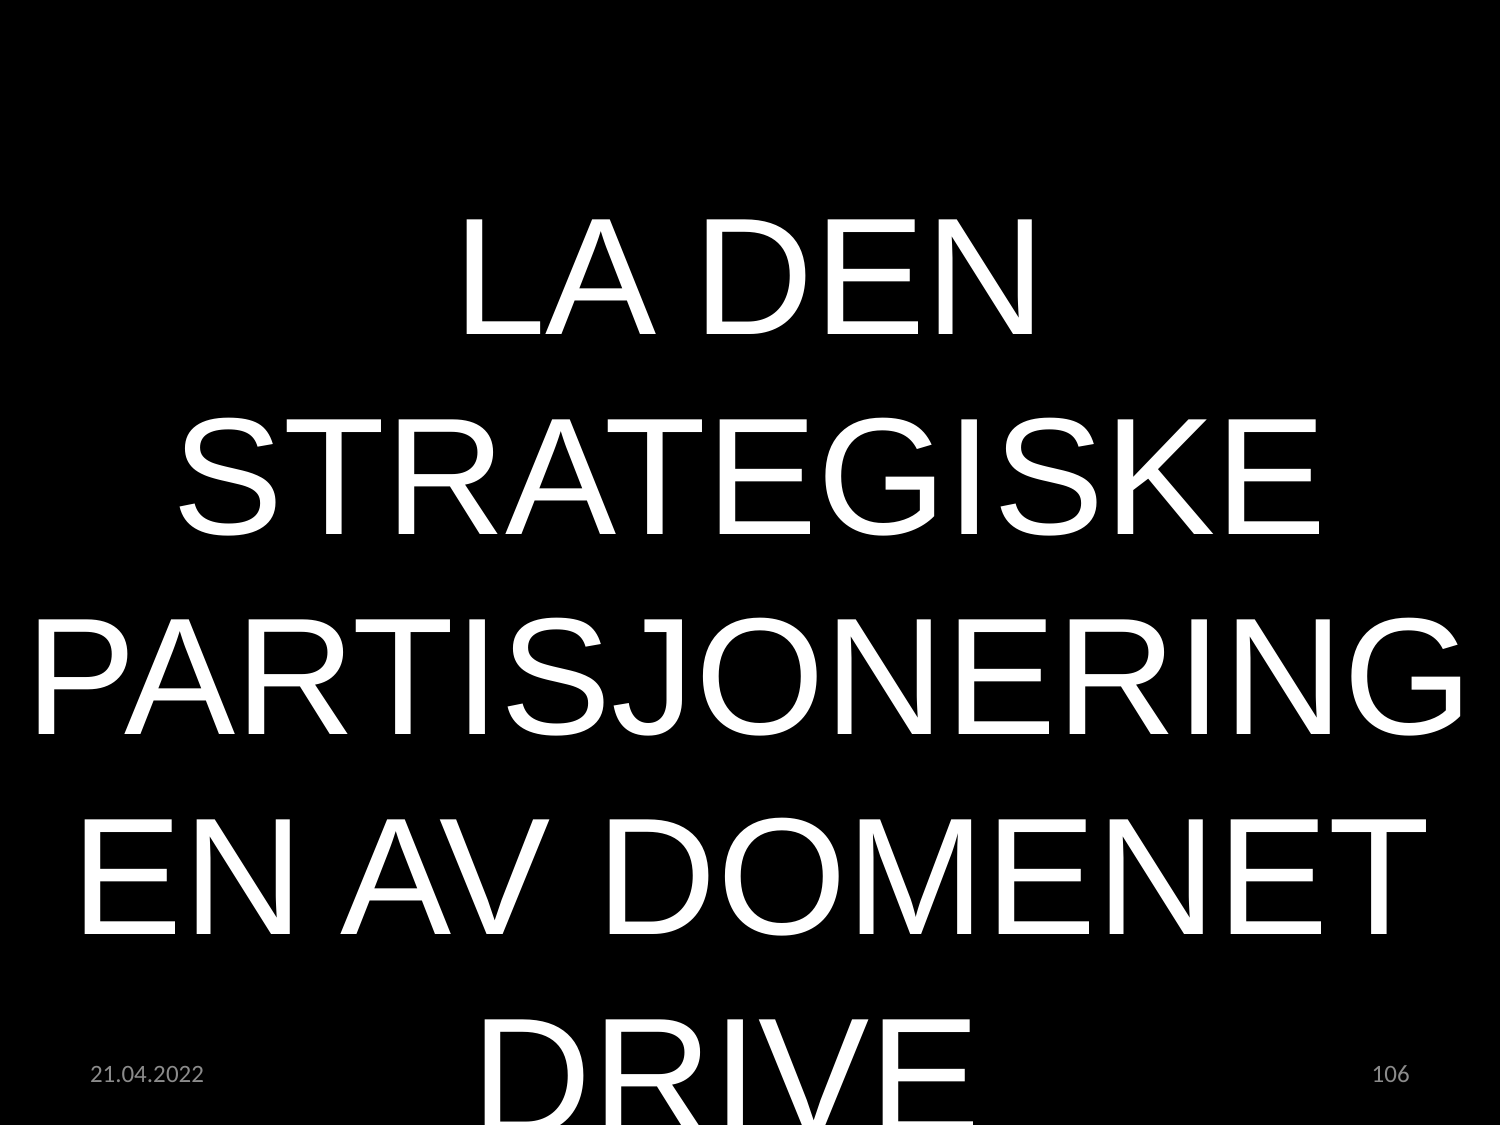

LA DEN STRATEGISKE PARTISJONERINGEN AV DOMENET DRIVE
TEAM-INNDELINGEN
21.04.2022
106